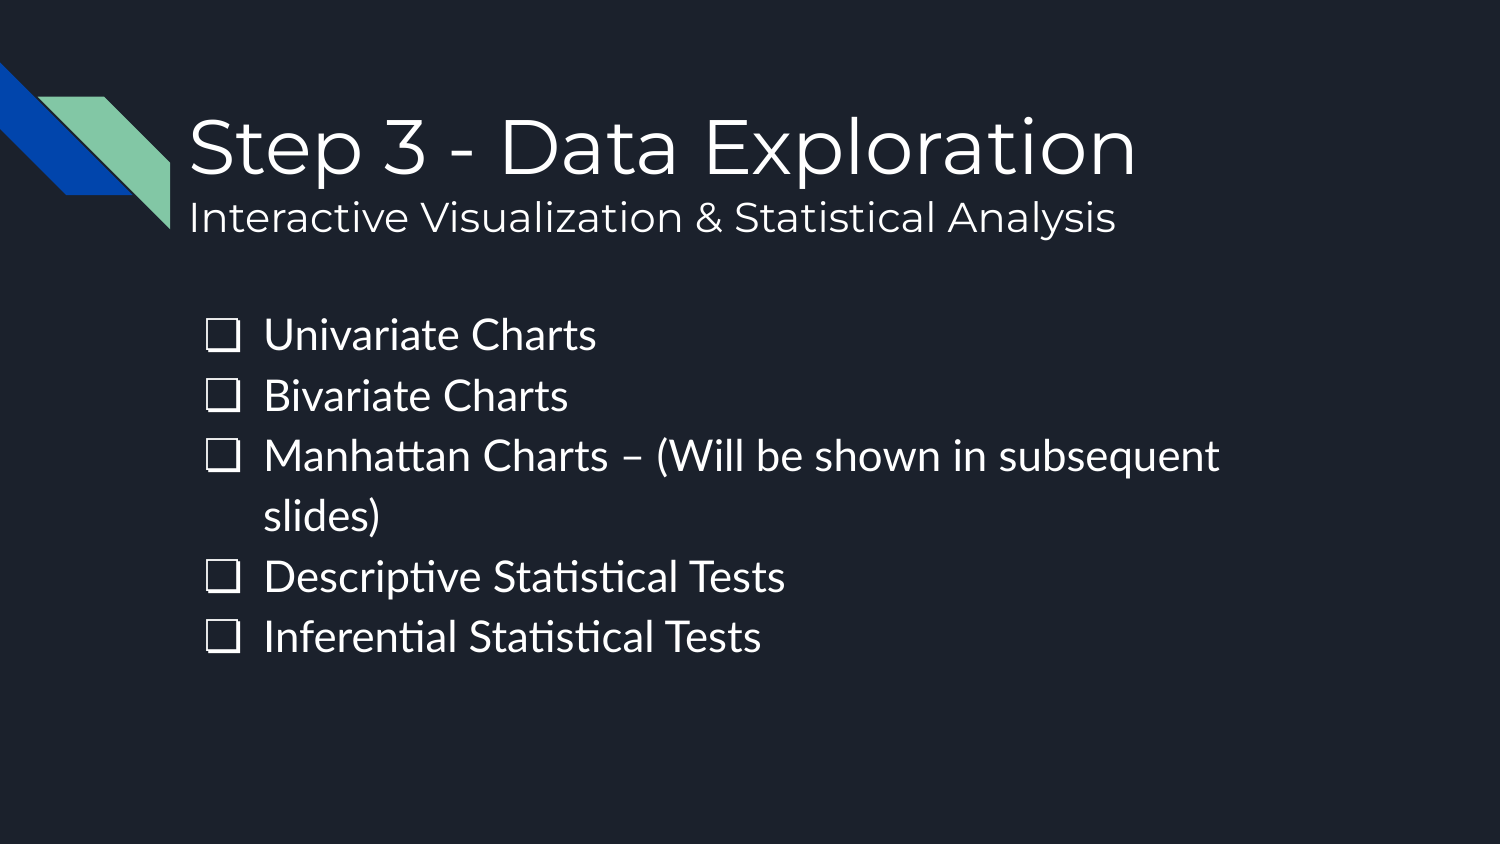

# Step 3 - Data Exploration Interactive Visualization & Statistical Analysis
Univariate Charts
Bivariate Charts
Manhattan Charts – (Will be shown in subsequent slides)
Descriptive Statistical Tests
Inferential Statistical Tests